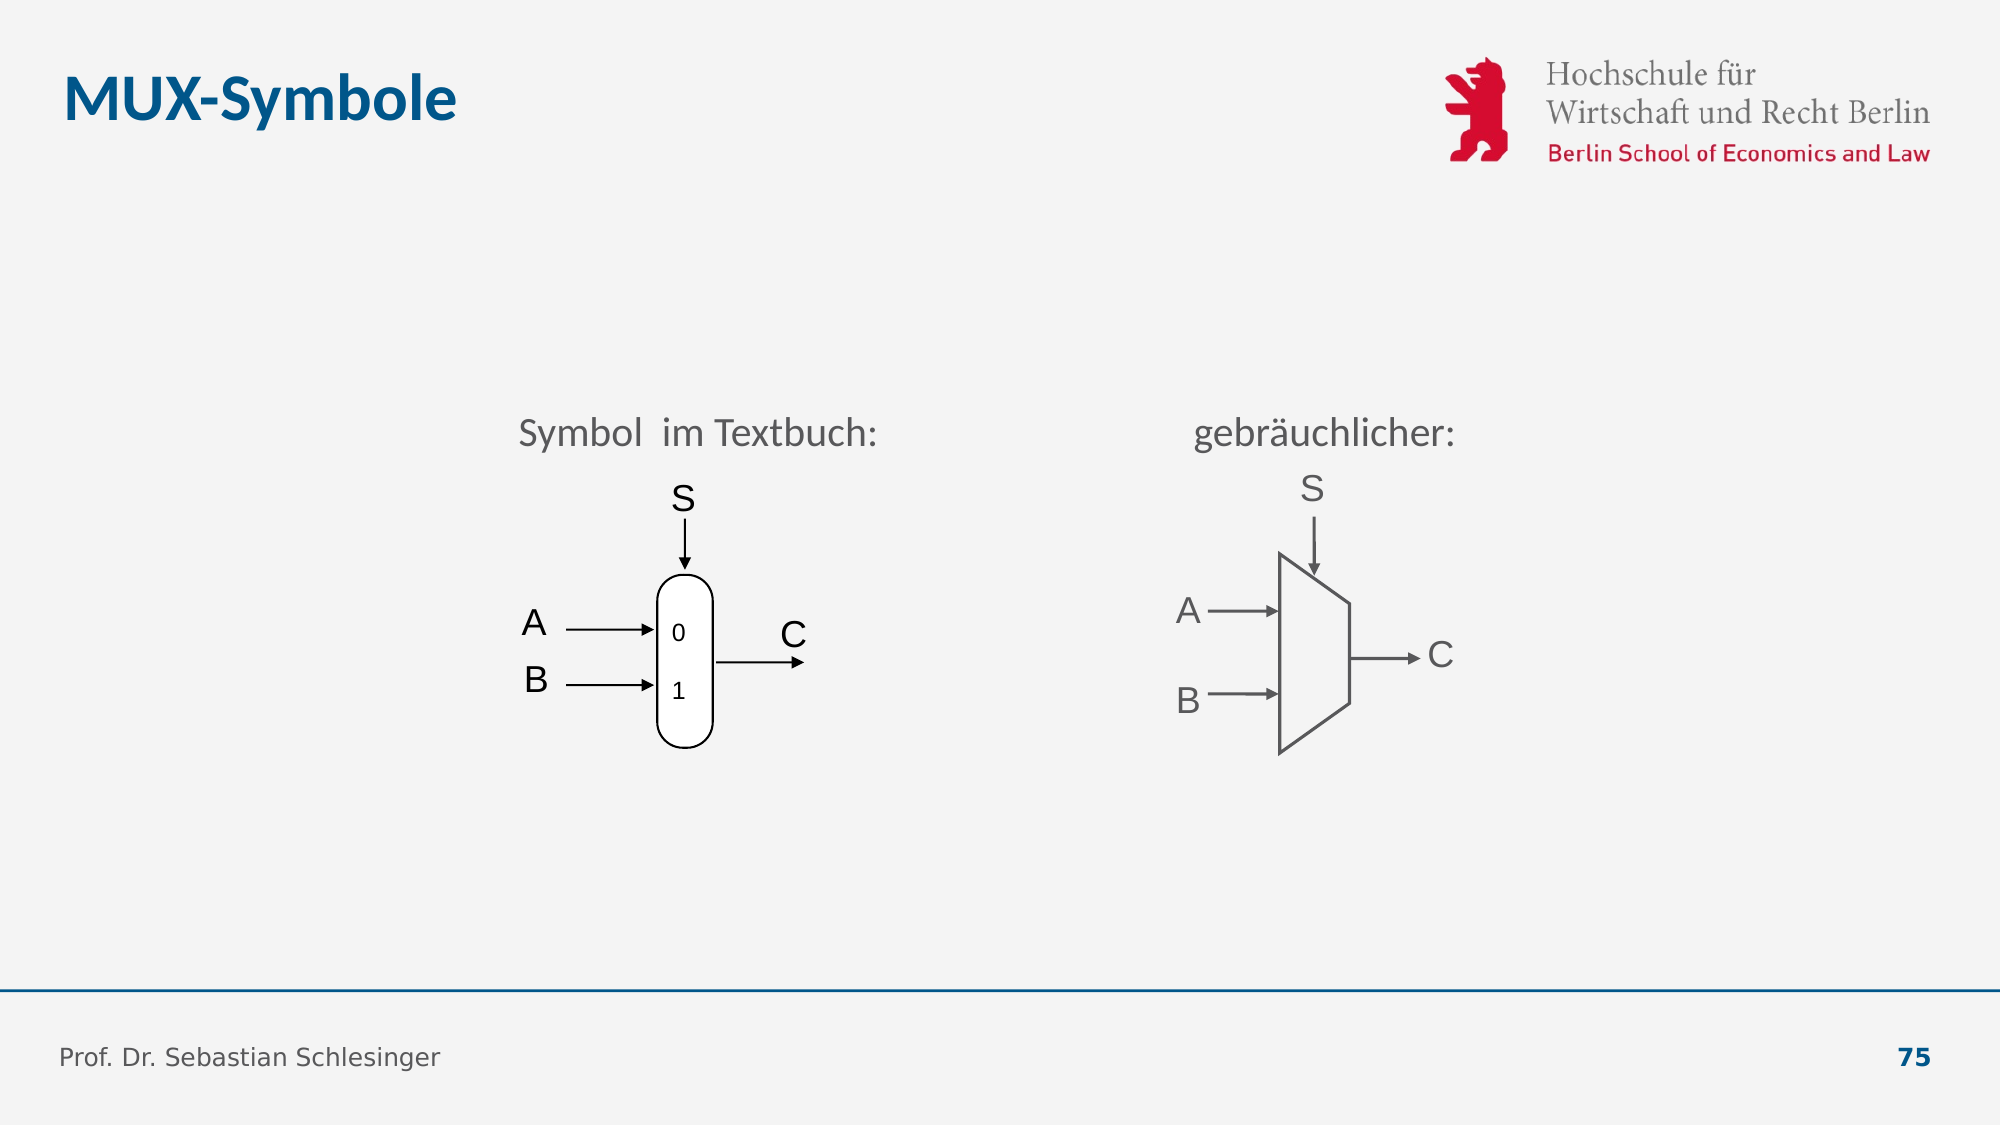

# MUX-Symbole

Symbol  im Textbuch:
gebräuchlicher:
S
S

A
C

B

0
1

A

C

B

Prof. Dr. Sebastian Schlesinger
75